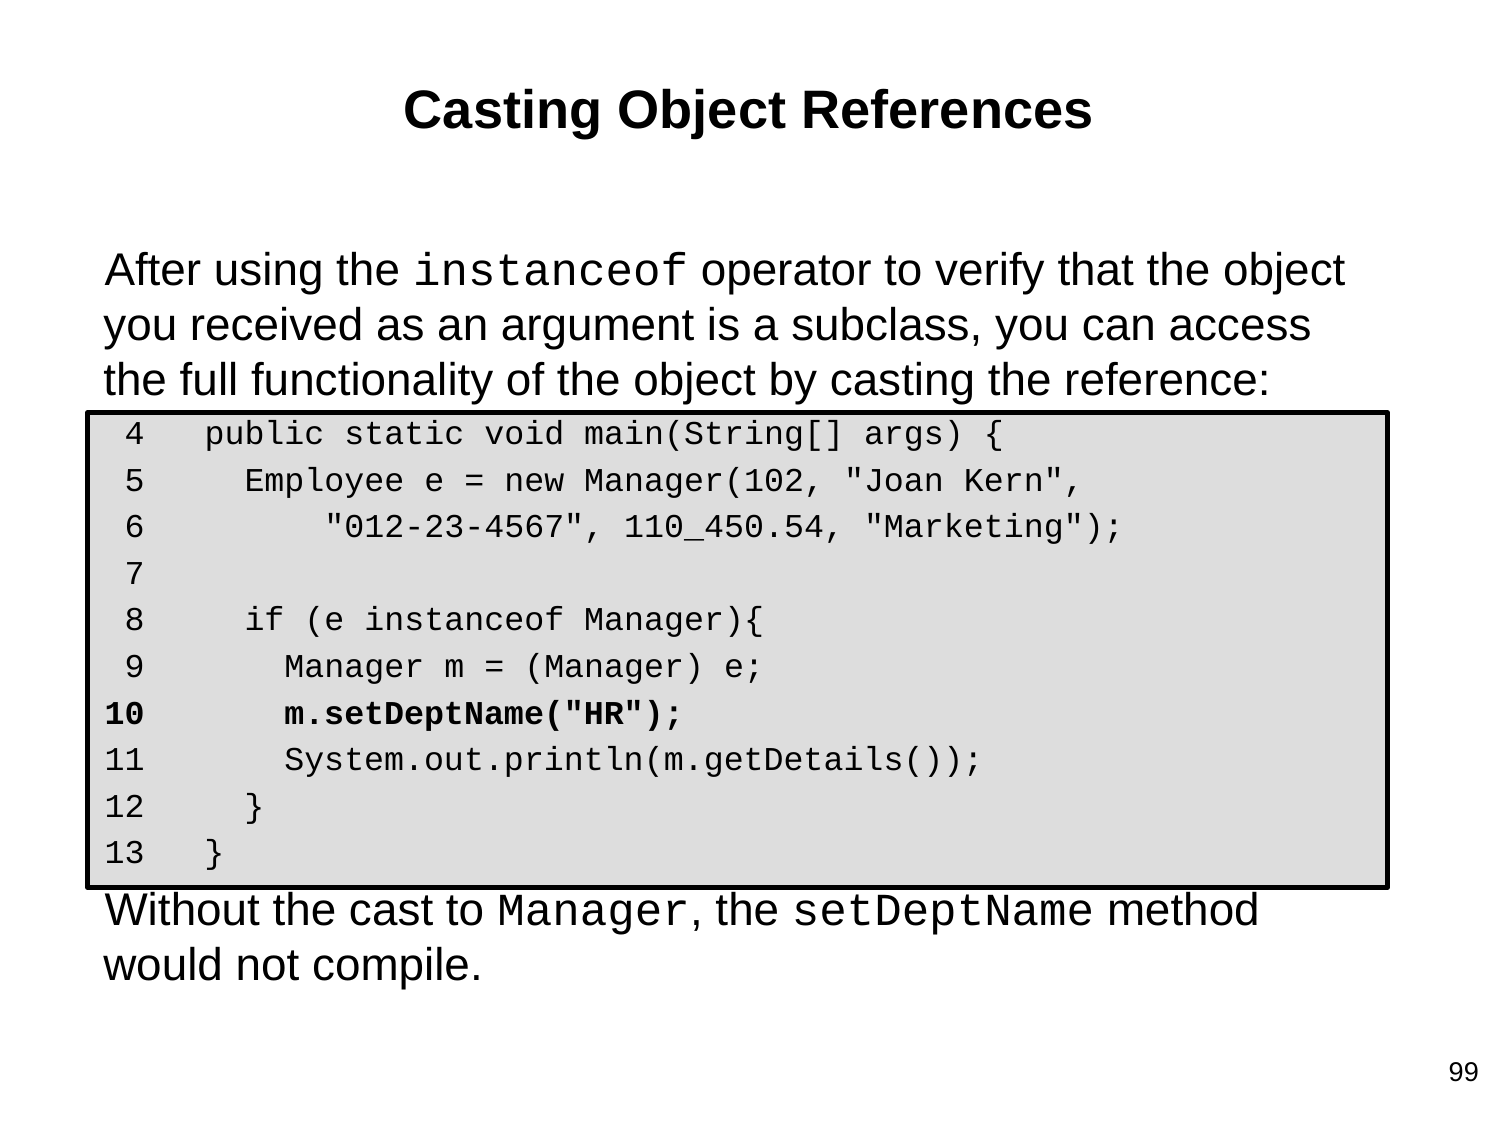

# Casting Object References
After using the instanceof operator to verify that the object you received as an argument is a subclass, you can access the full functionality of the object by casting the reference:
 4   public static void main(String[] args) {
 5     Employee e = new Manager(102, "Joan Kern",
 6         "012-23-4567", 110_450.54, "Marketing");
 7
 8     if (e instanceof Manager){
 9       Manager m = (Manager) e;
10       m.setDeptName("HR");
11       System.out.println(m.getDetails());
12     }
13   }
Without the cast to Manager, the setDeptName method would not compile.

99